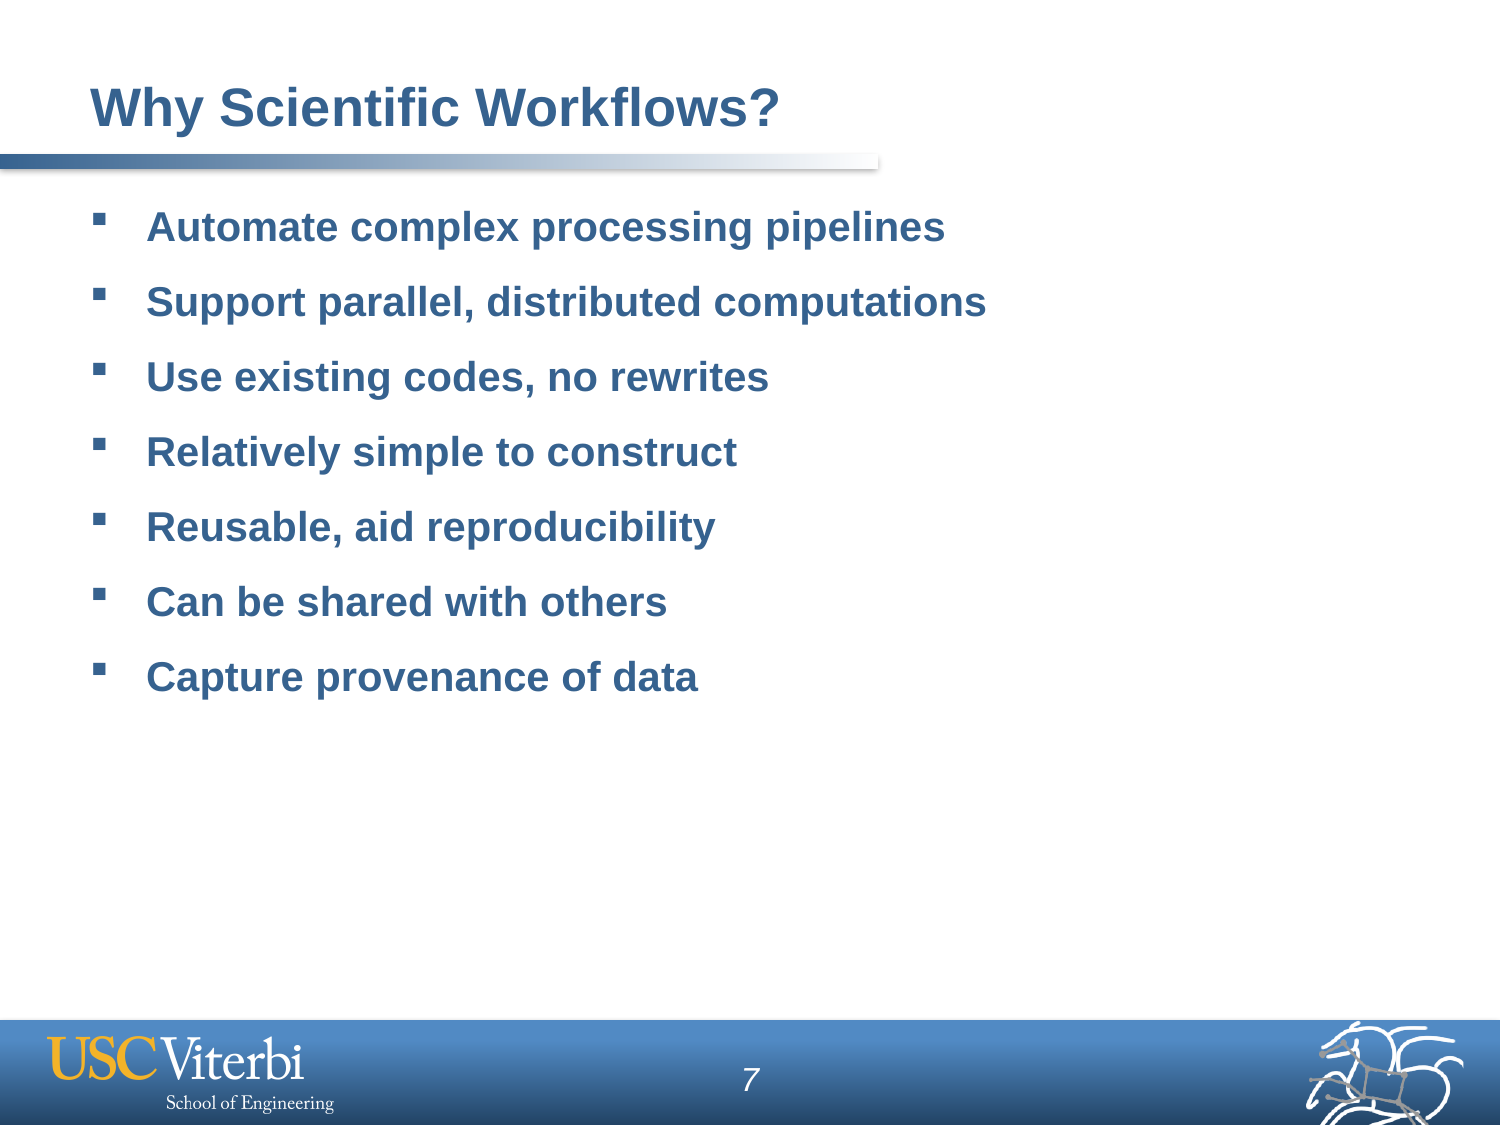

# Why Scientific Workflows?
Automate complex processing pipelines
Support parallel, distributed computations
Use existing codes, no rewrites
Relatively simple to construct
Reusable, aid reproducibility
Can be shared with others
Capture provenance of data